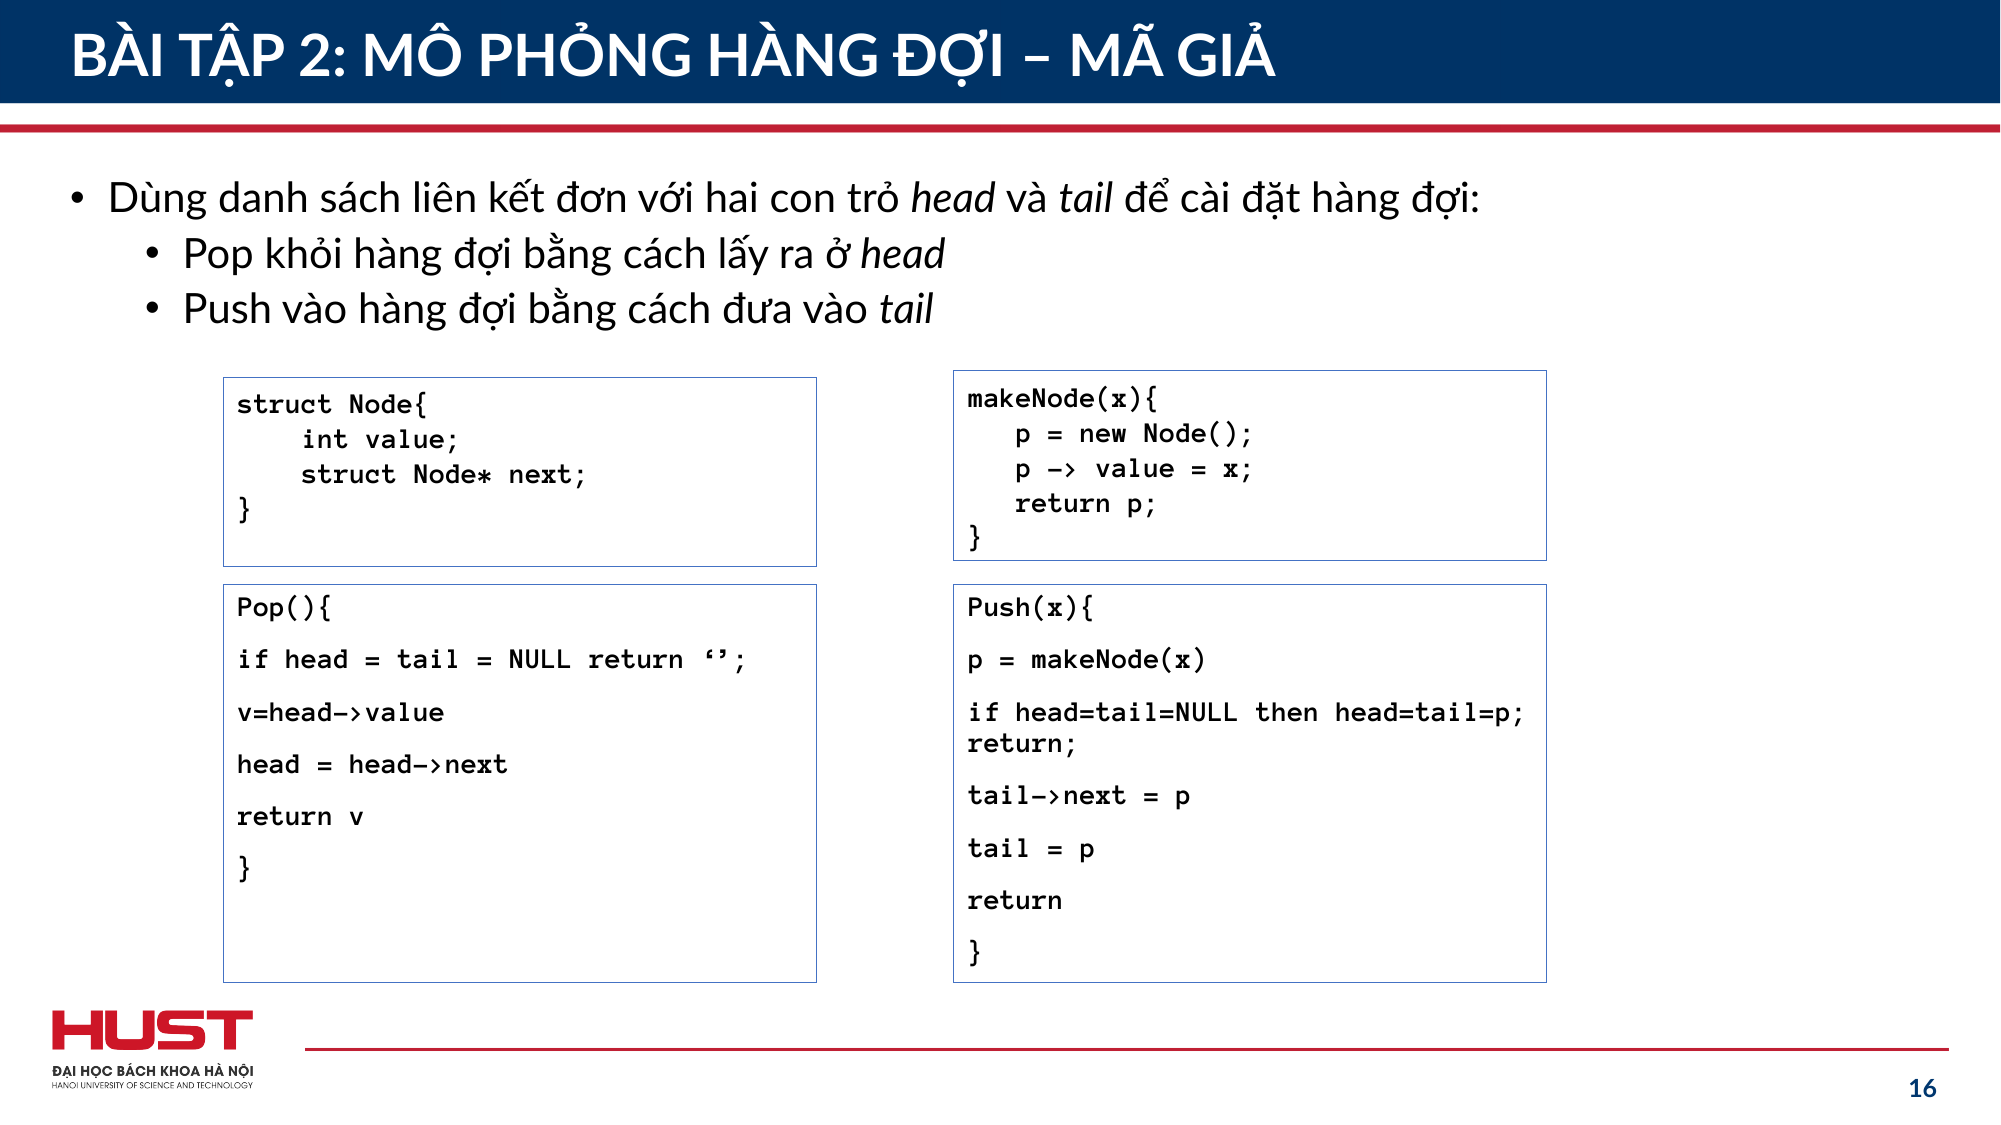

# BÀI TẬP 2: MÔ PHỎNG HÀNG ĐỢI – MÃ GIẢ
Dùng danh sách liên kết đơn với hai con trỏ head và tail để cài đặt hàng đợi:
Pop khỏi hàng đợi bằng cách lấy ra ở head
Push vào hàng đợi bằng cách đưa vào tail

makeNode(x){
   p = new Node();
   p -> value = x;
   return p;
}
struct Node{
    int value;
    struct Node* next;
}

Push(x){
p = makeNode(x)
if head=tail=NULL then head=tail=p; return;
tail->next = p
tail = p
return
}
Pop(){
if head = tail = NULL return ‘’;
v=head->value
head = head->next
return v
}
16